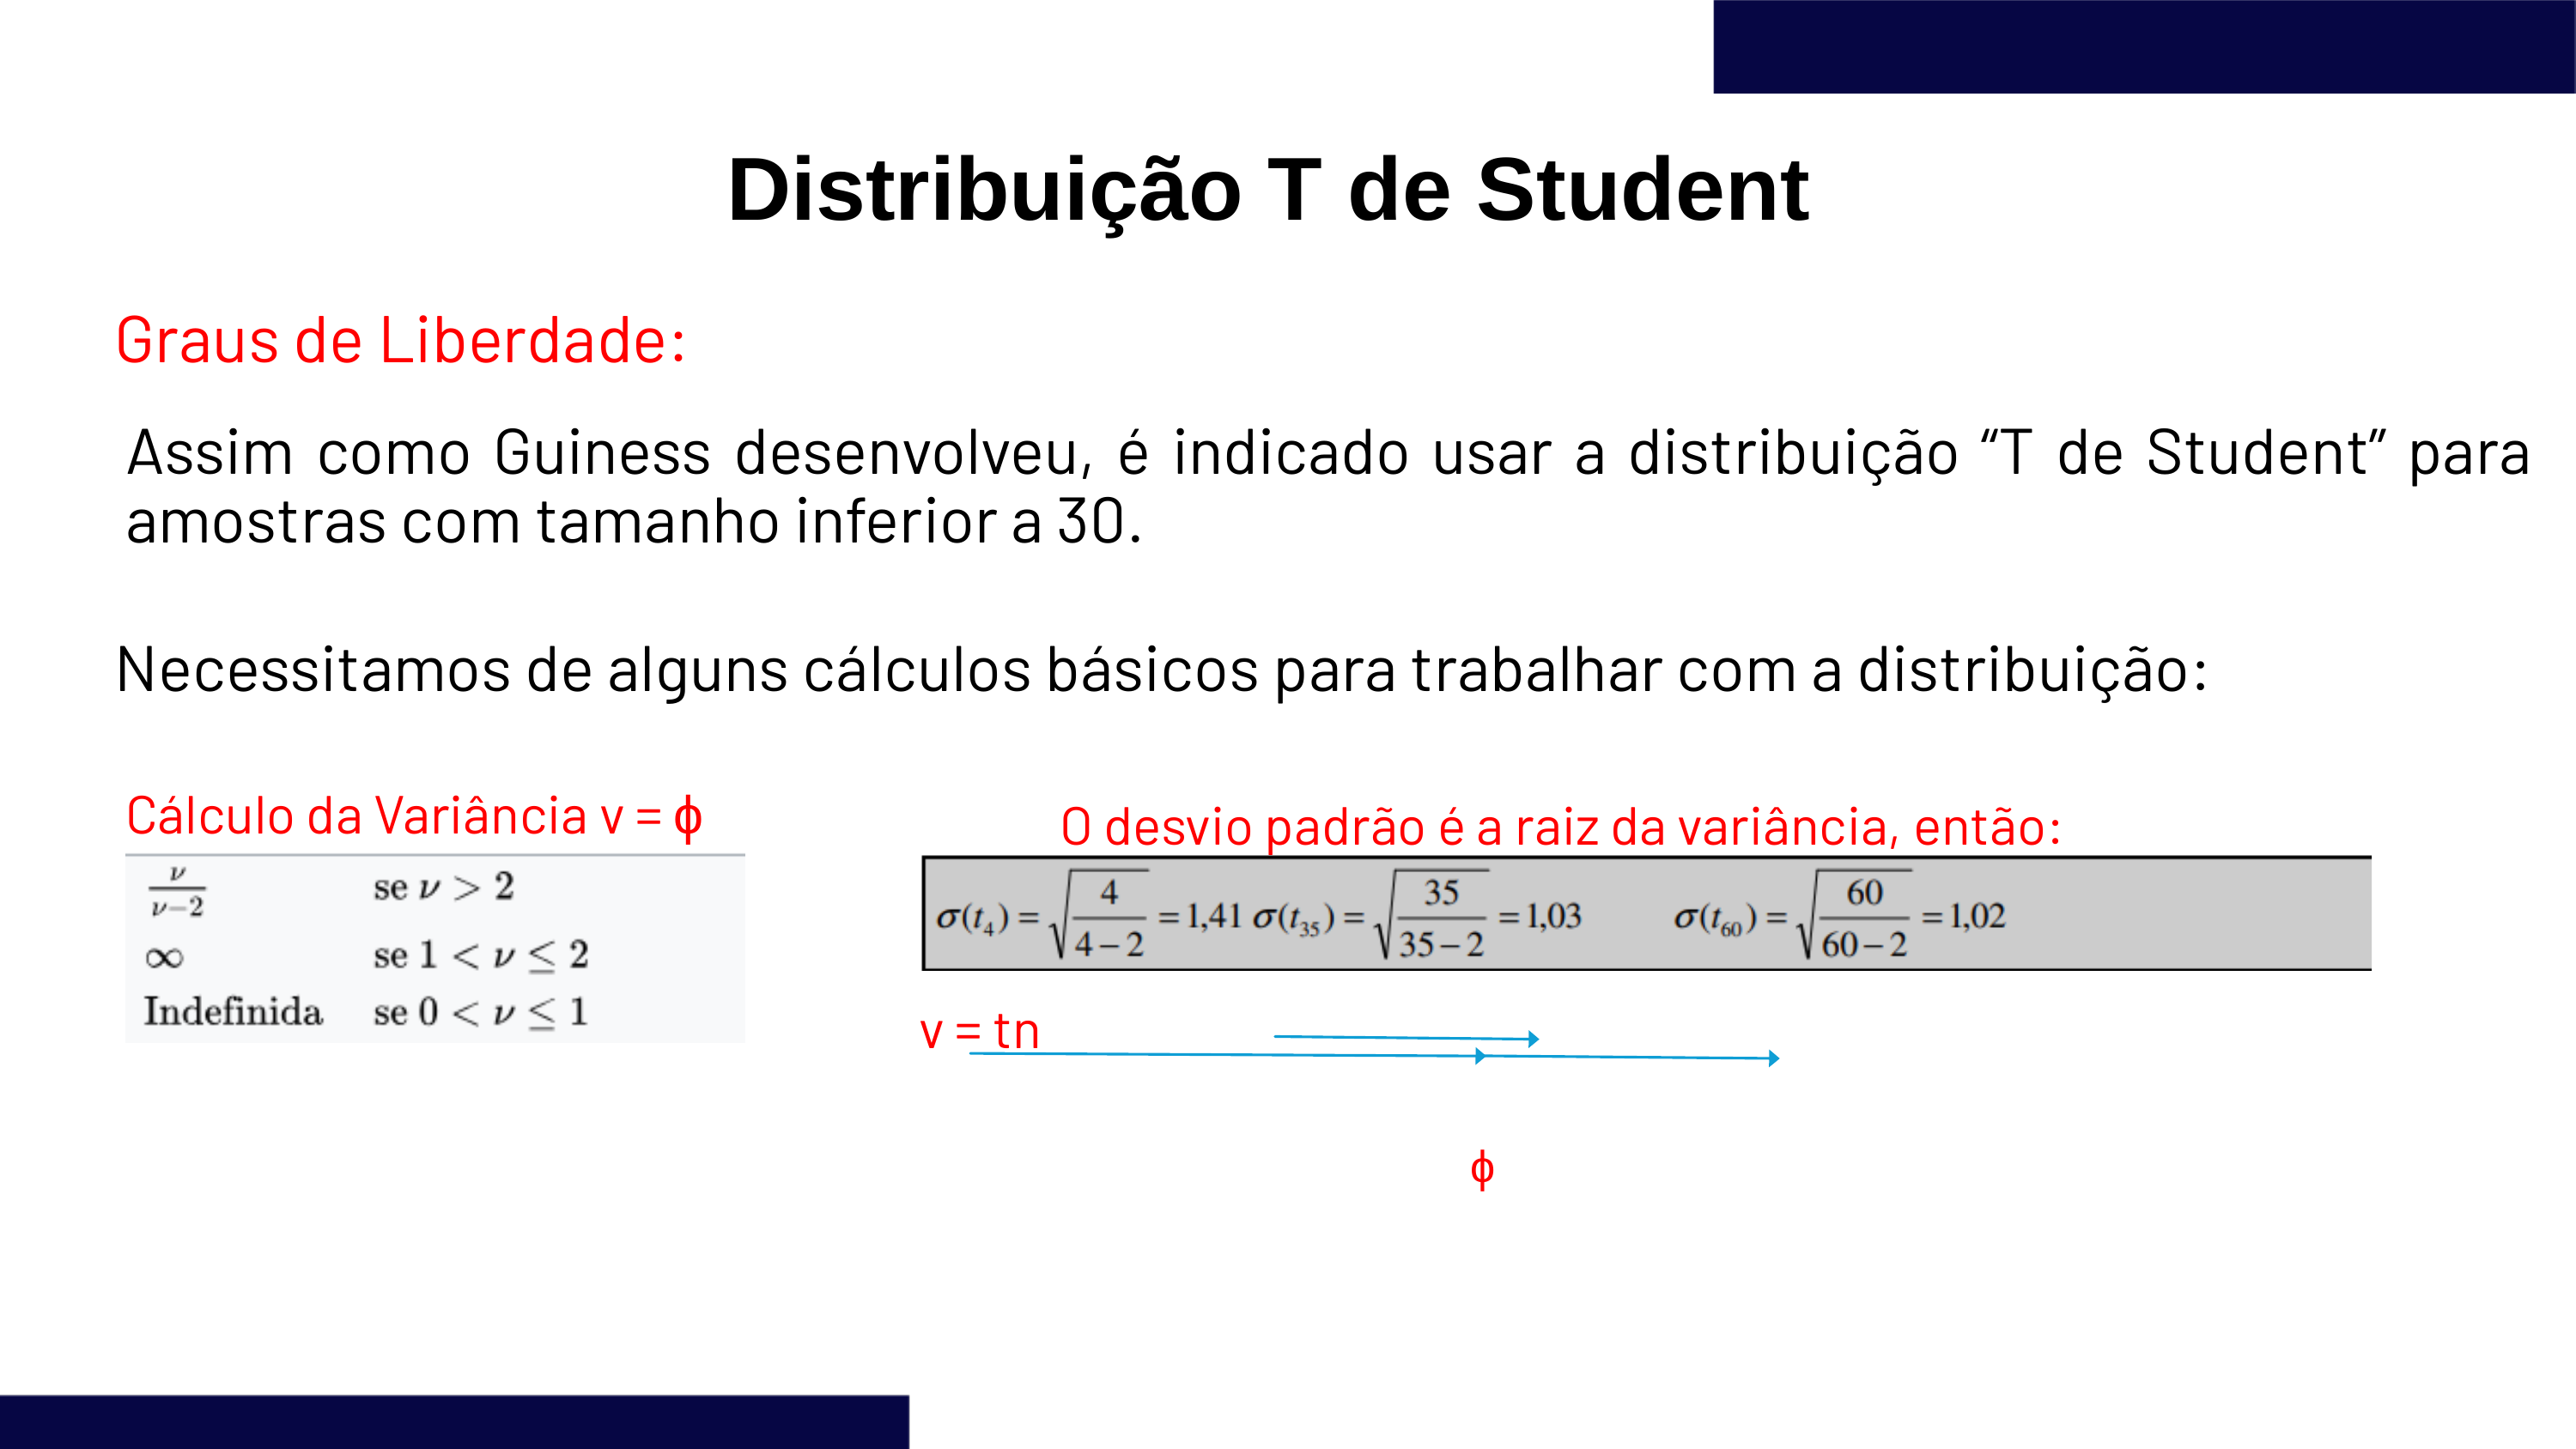

Distribuição T de Student
Graus de Liberdade:

Assim como Guiness desenvolveu, é indicado usar a distribuição “T de Student” para amostras com tamanho inferior a 30.
Necessitamos de alguns cálculos básicos para trabalhar com a distribuição:
Cálculo da Variância v = ϕ
O desvio padrão é a raiz da variância, então:

v = tn

ϕ